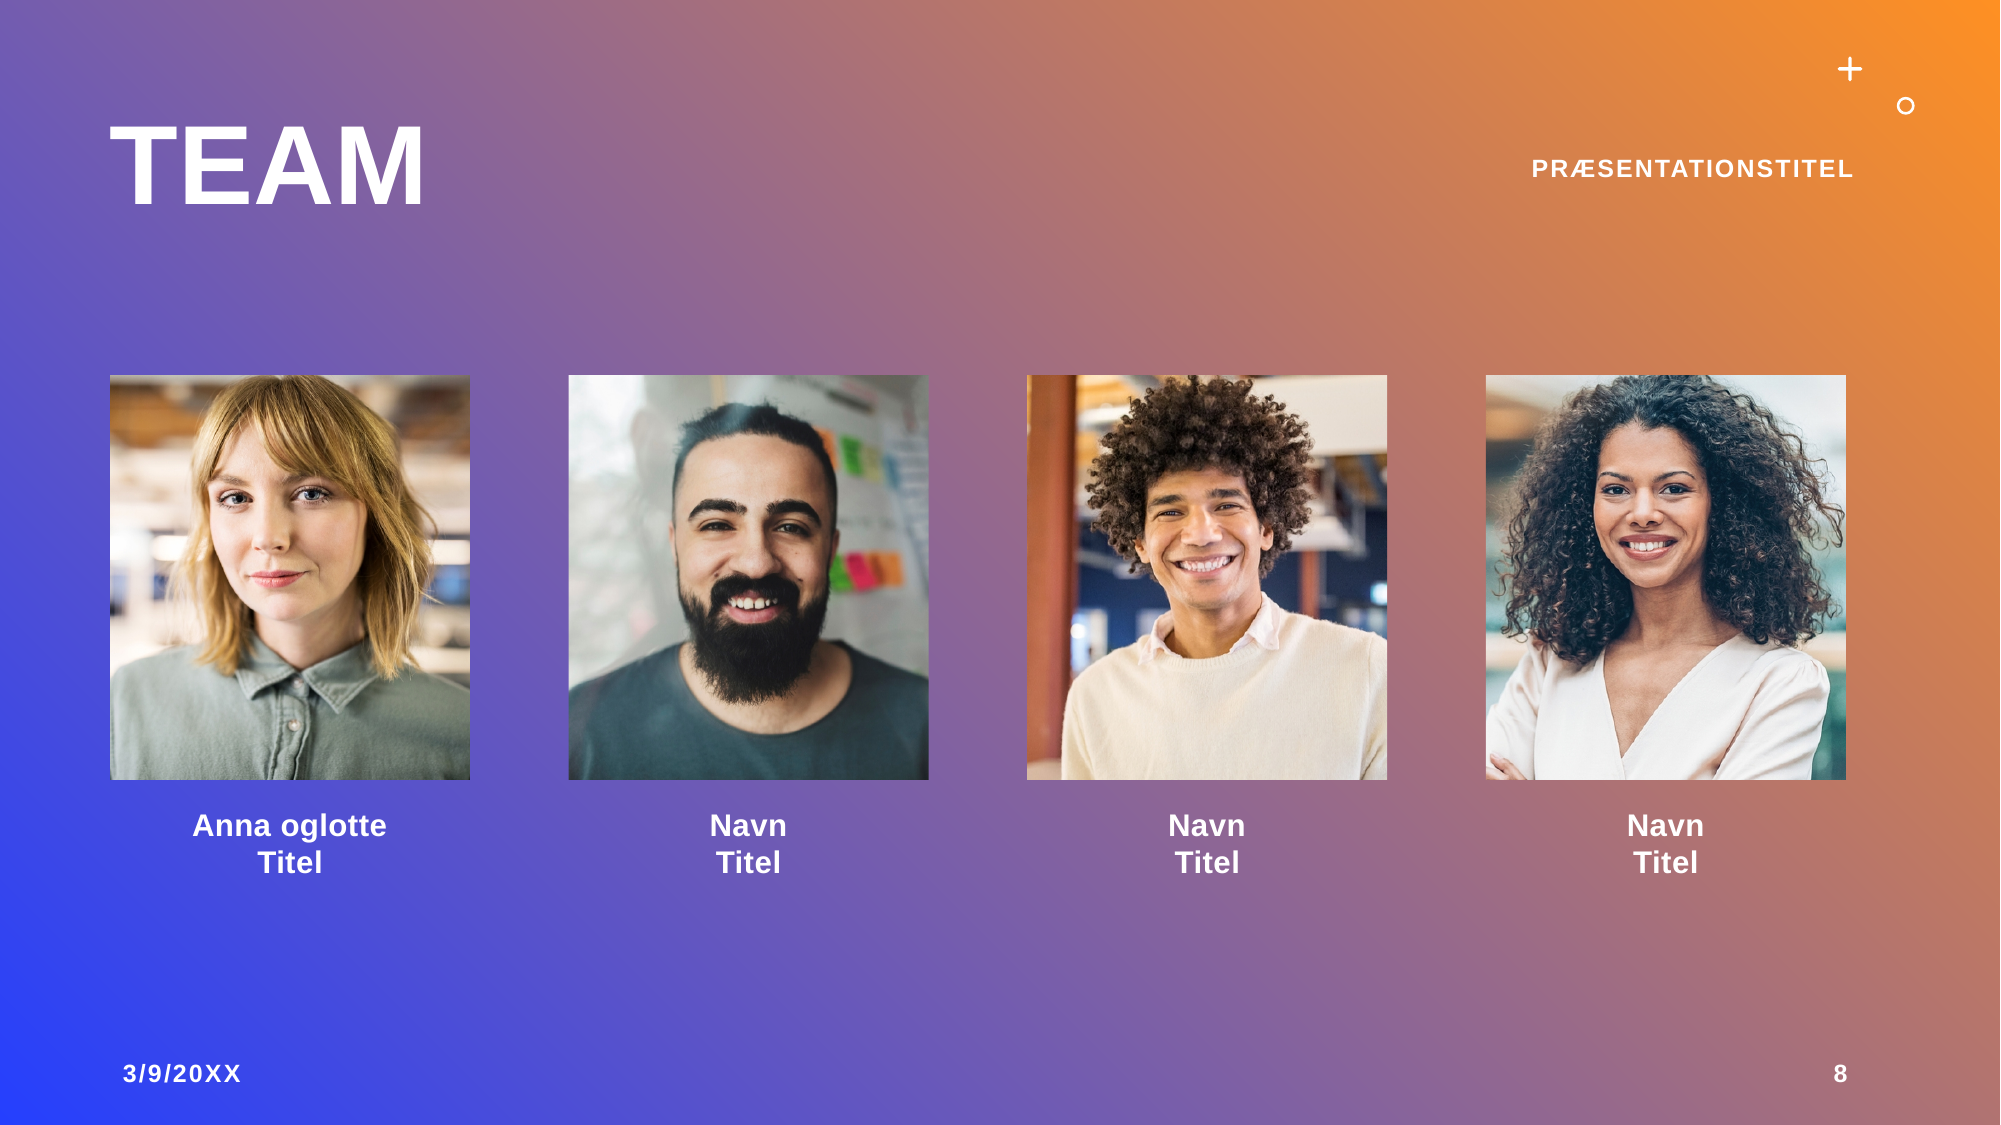

# Team
Præsentationstitel
Anna oglotte
Titel
Navn
Titel
Navn
Titel
Navn
Titel
3/9/20XX
8